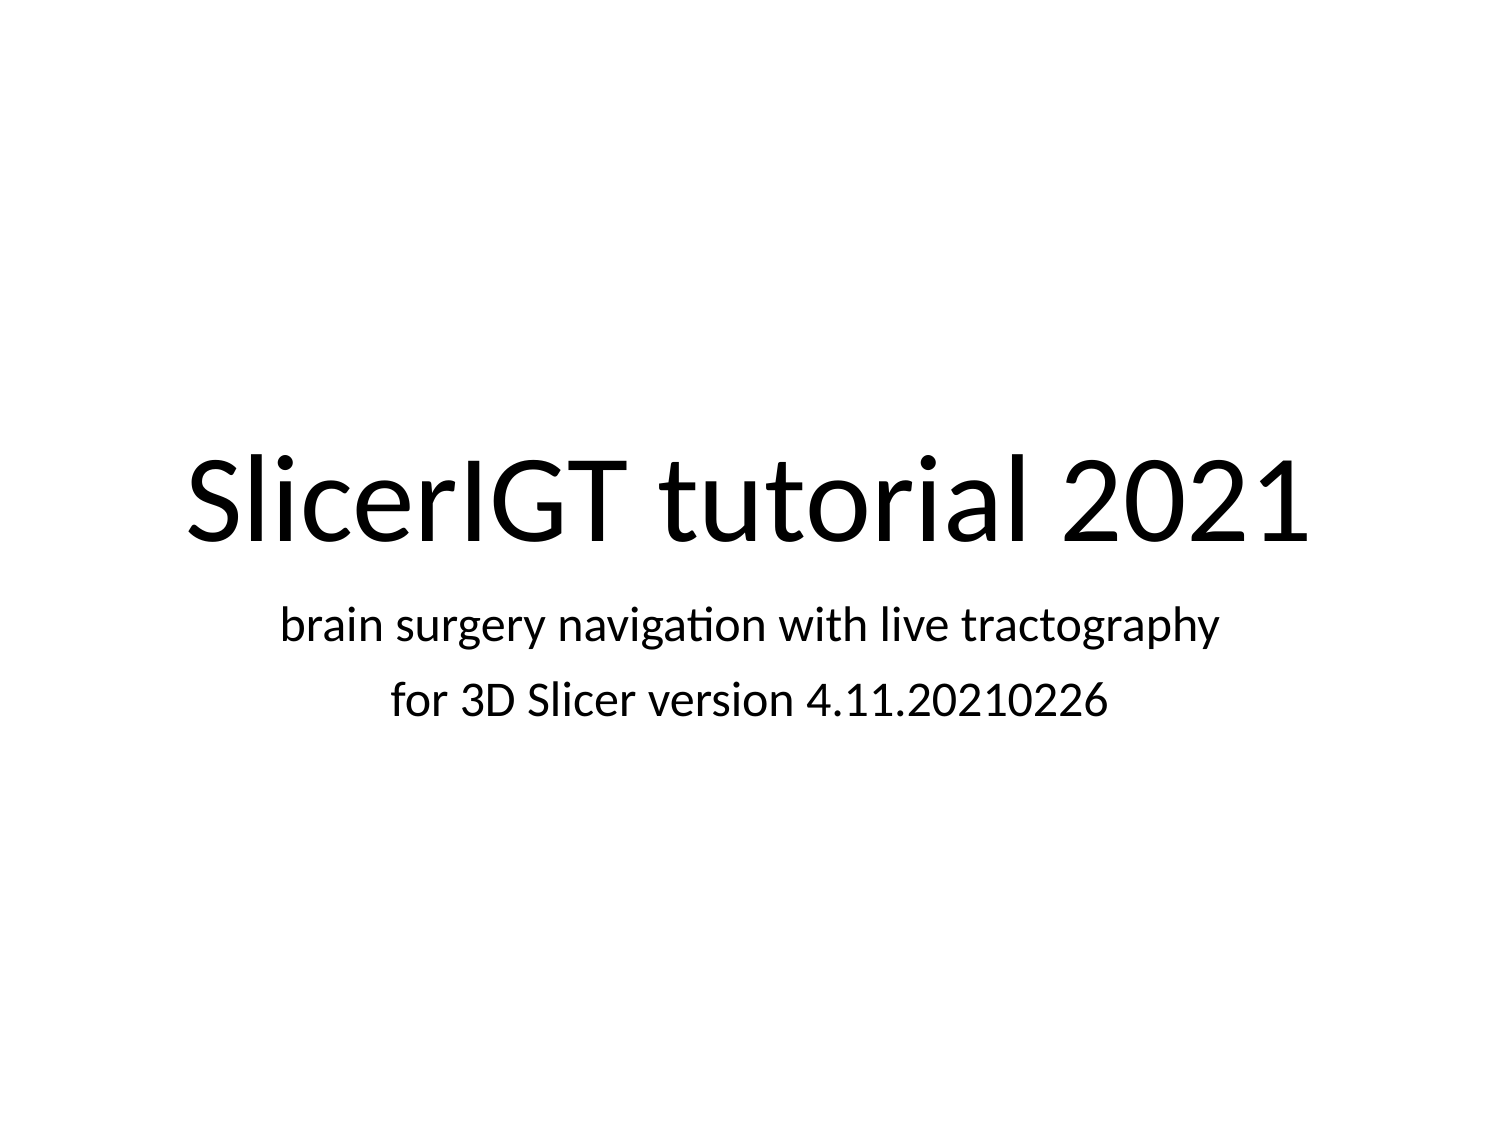

# SlicerIGT tutorial 2021
brain surgery navigation with live tractography
for 3D Slicer version 4.11.20210226